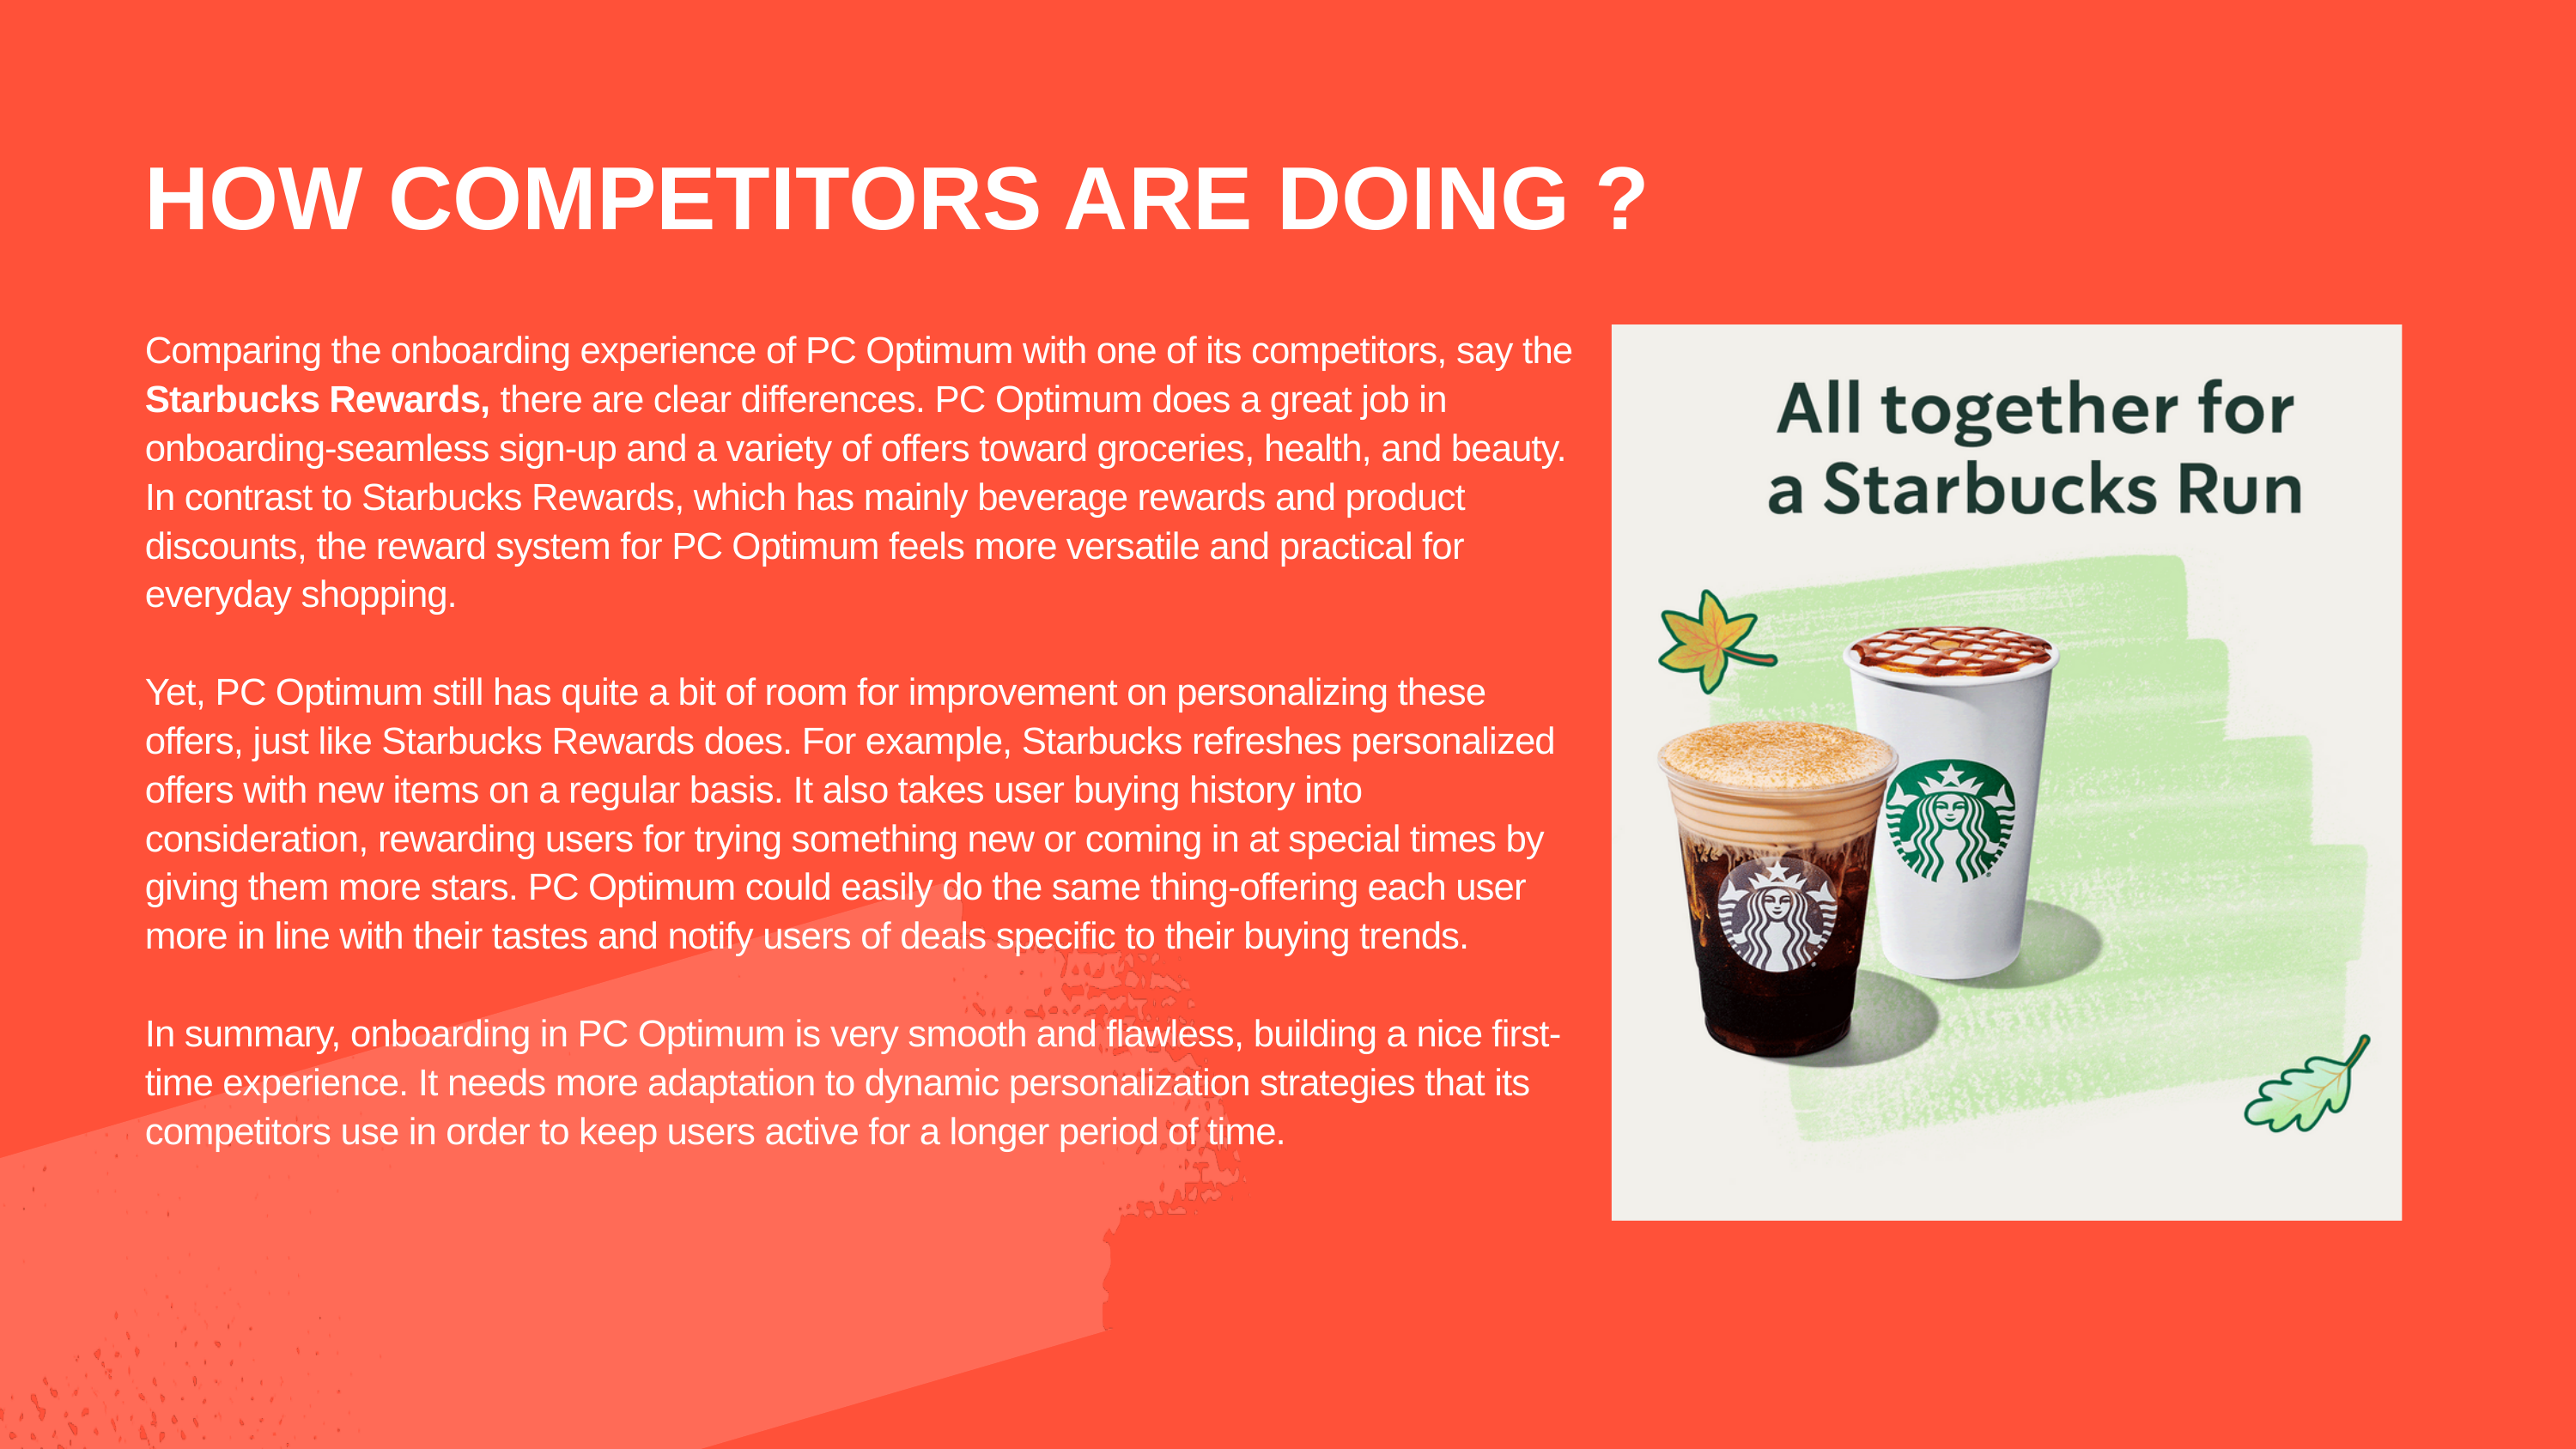

HOW COMPETITORS ARE DOING ?
Comparing the onboarding experience of PC Optimum with one of its competitors, say the Starbucks Rewards, there are clear differences. PC Optimum does a great job in onboarding-seamless sign-up and a variety of offers toward groceries, health, and beauty. In contrast to Starbucks Rewards, which has mainly beverage rewards and product discounts, the reward system for PC Optimum feels more versatile and practical for everyday shopping.

Yet, PC Optimum still has quite a bit of room for improvement on personalizing these offers, just like Starbucks Rewards does. For example, Starbucks refreshes personalized offers with new items on a regular basis. It also takes user buying history into consideration, rewarding users for trying something new or coming in at special times by giving them more stars. PC Optimum could easily do the same thing-offering each user more in line with their tastes and notify users of deals specific to their buying trends.

In summary, onboarding in PC Optimum is very smooth and flawless, building a nice first-time experience. It needs more adaptation to dynamic personalization strategies that its competitors use in order to keep users active for a longer period of time.